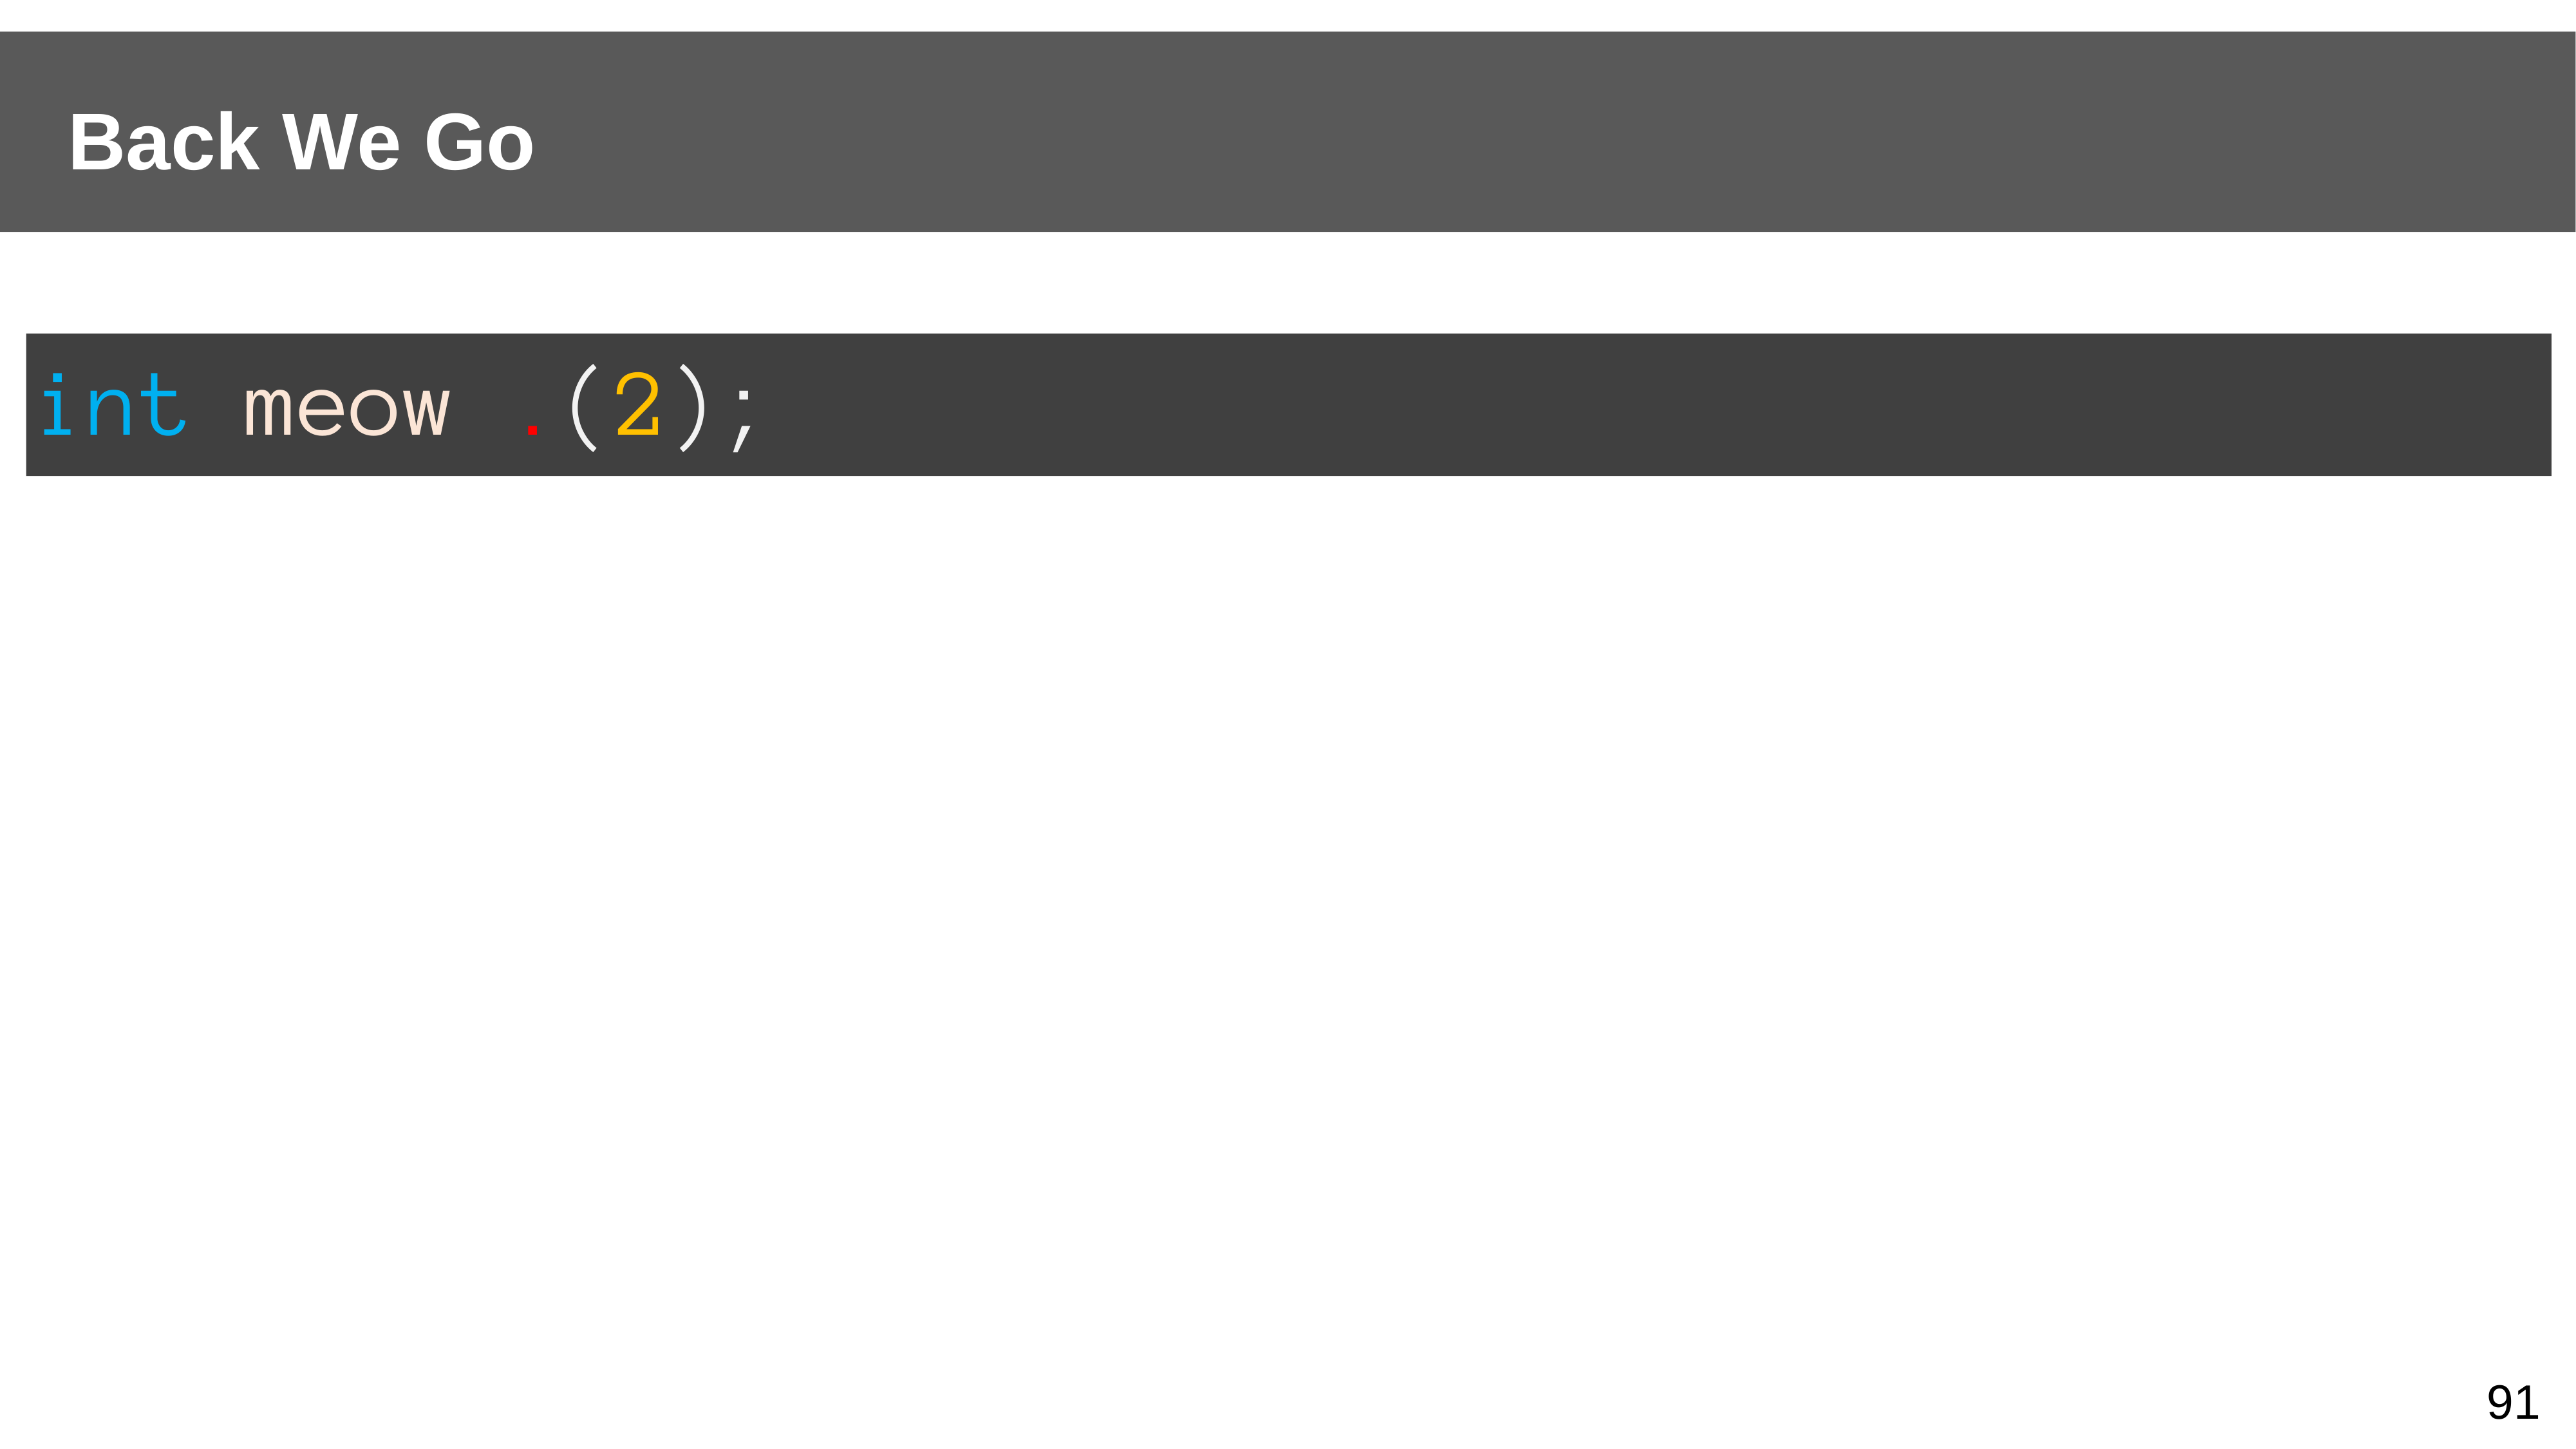

# Back We Go
int meow .(2);